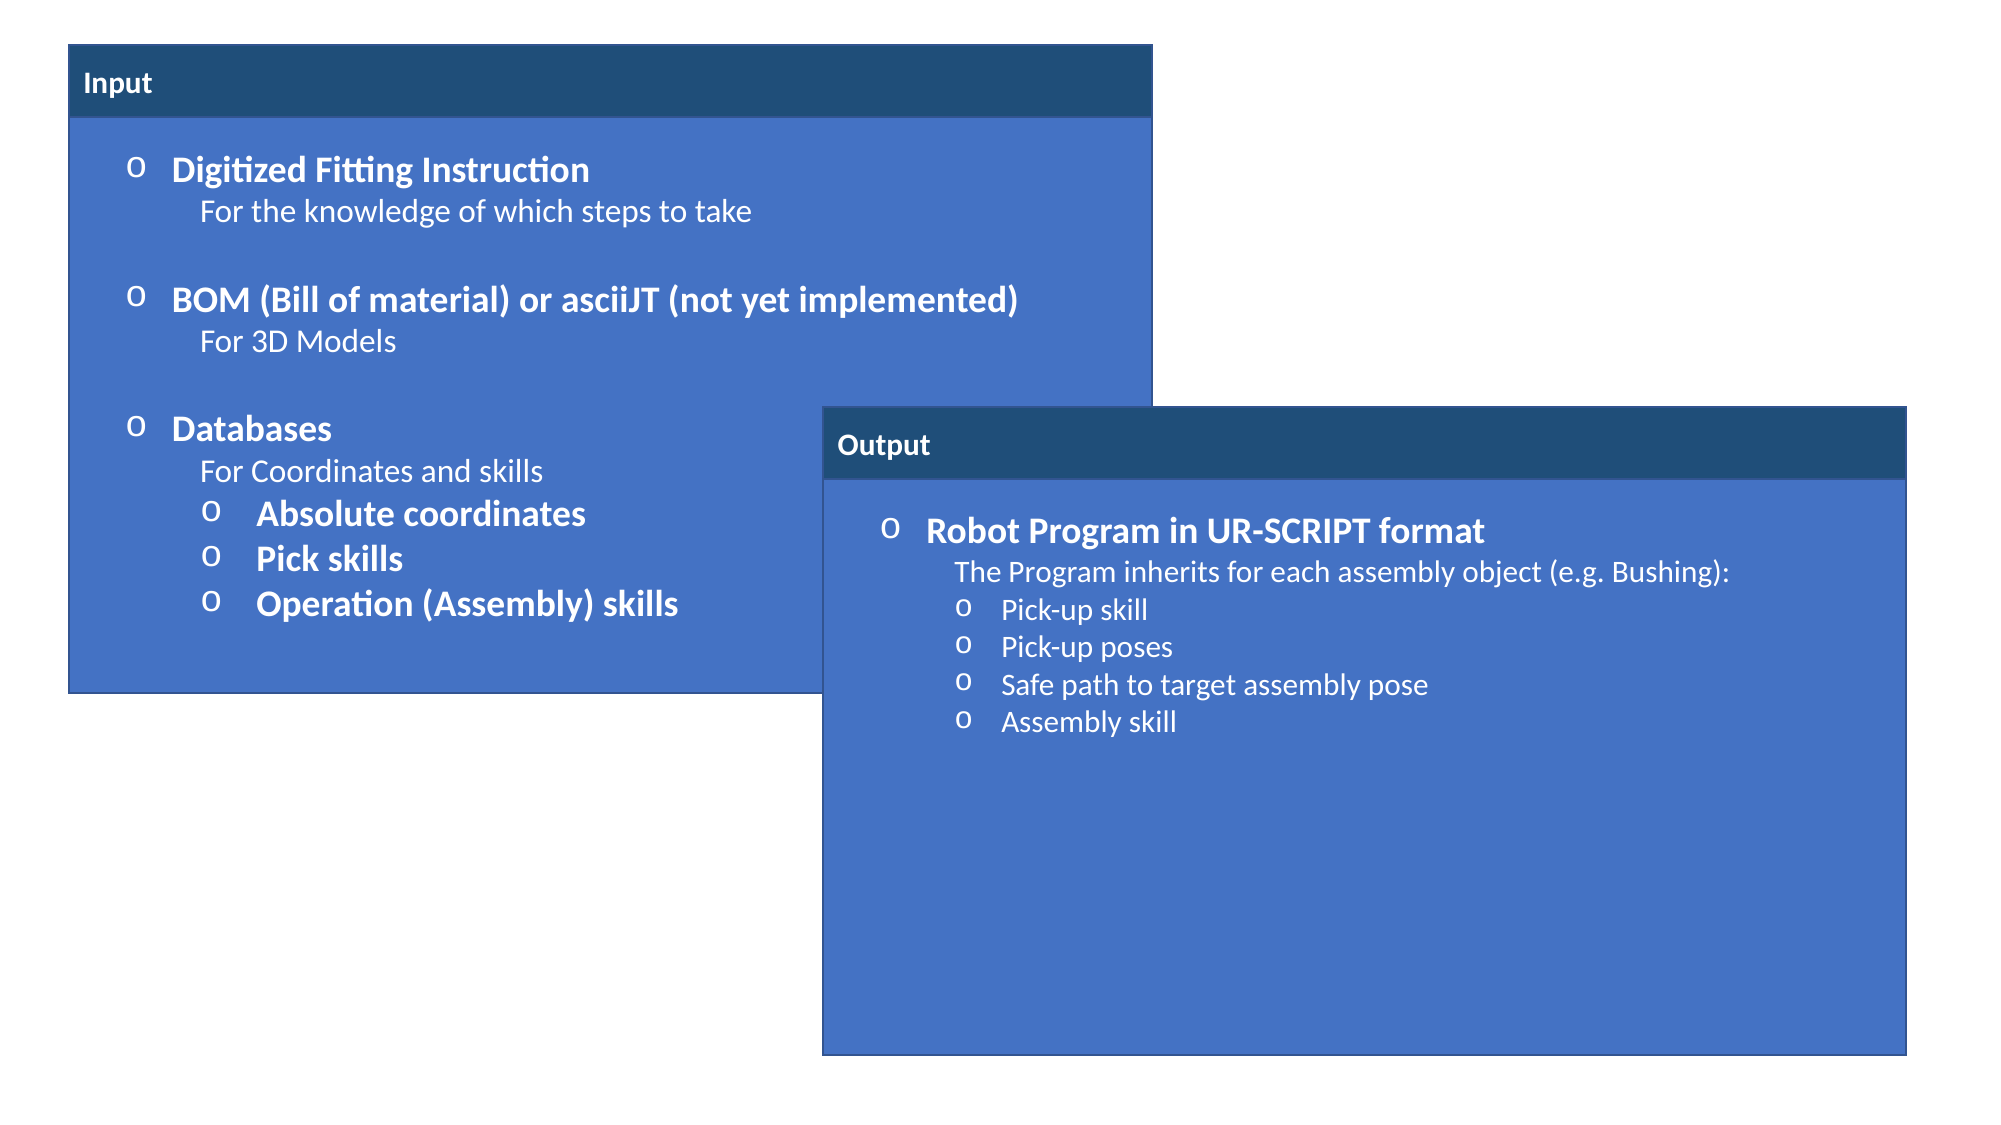

Input

Digitized Fitting Instruction
For the knowledge of which steps to take

BOM (Bill of material) or asciiJT (not yet implemented)
For 3D Models

Databases
For Coordinates and skills
Absolute coordinates
Pick skills
Operation (Assembly) skills
Output

Robot Program in UR-SCRIPT format
The Program inherits for each assembly object (e.g. Bushing):
Pick-up skill
Pick-up poses
Safe path to target assembly pose
Assembly skill